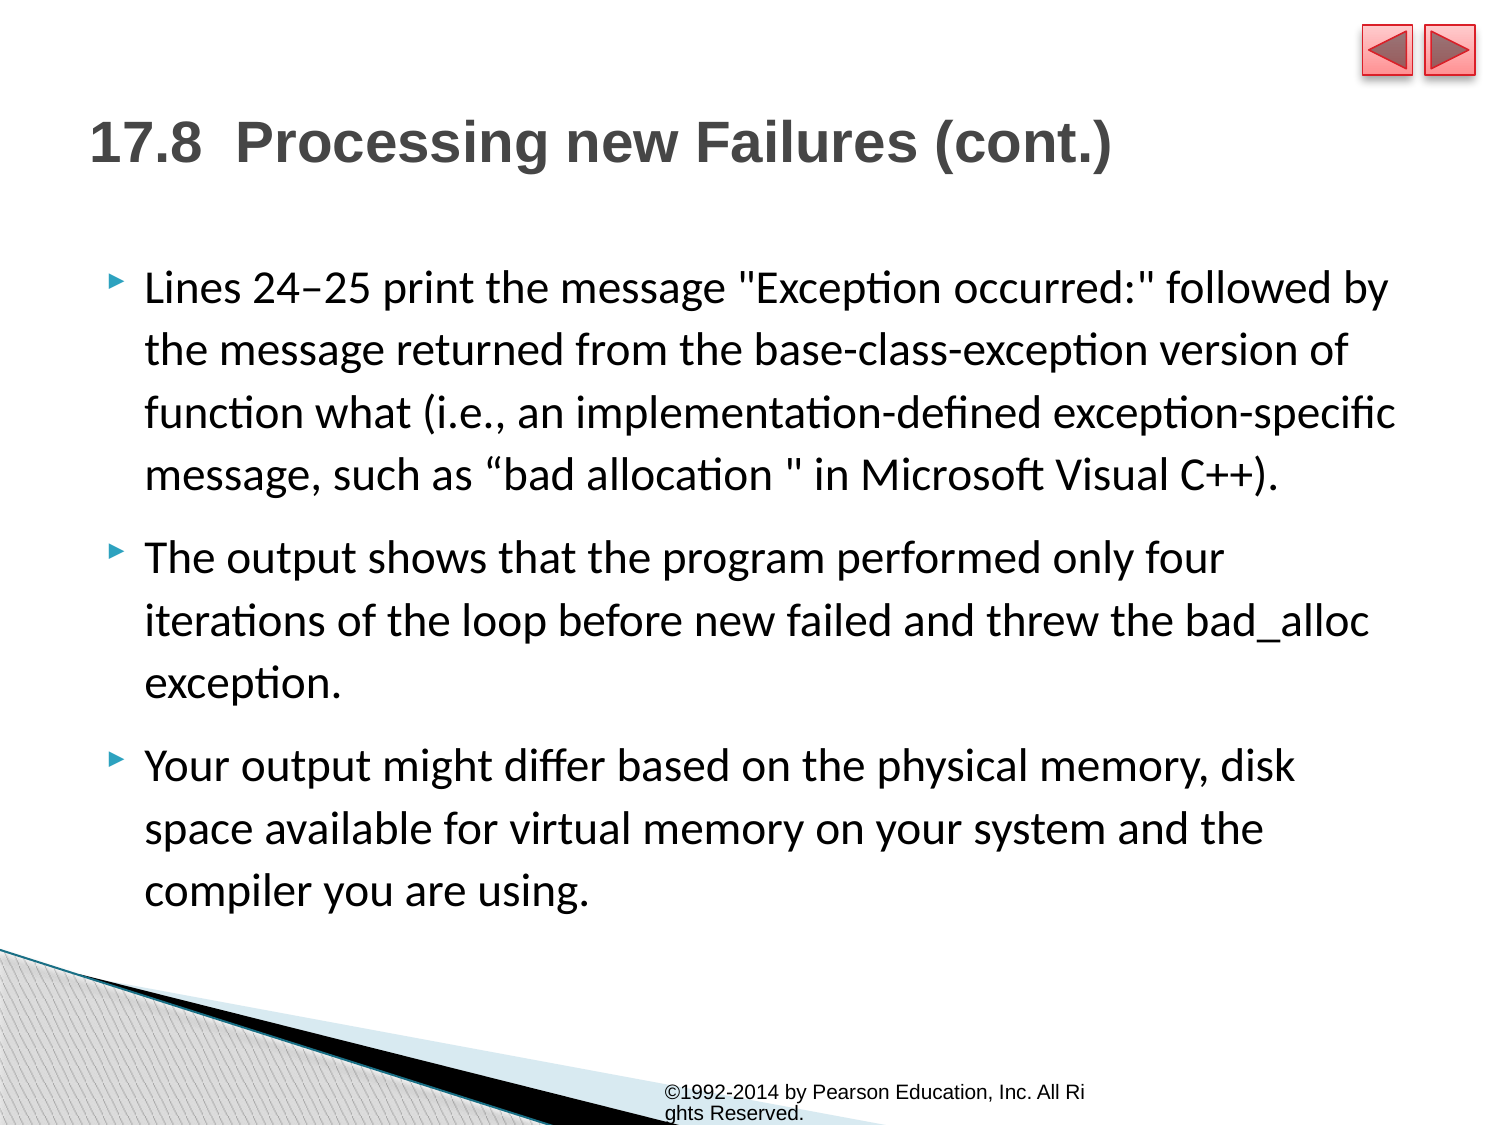

# 17.8  Processing new Failures (cont.)
Lines 24–25 print the message "Exception occurred:" followed by the message returned from the base-class-exception version of function what (i.e., an implementation-defined exception-specific message, such as “bad allocation " in Microsoft Visual C++).
The output shows that the program performed only four iterations of the loop before new failed and threw the bad_alloc exception.
Your output might differ based on the physical memory, disk space available for virtual memory on your system and the compiler you are using.
©1992-2014 by Pearson Education, Inc. All Rights Reserved.